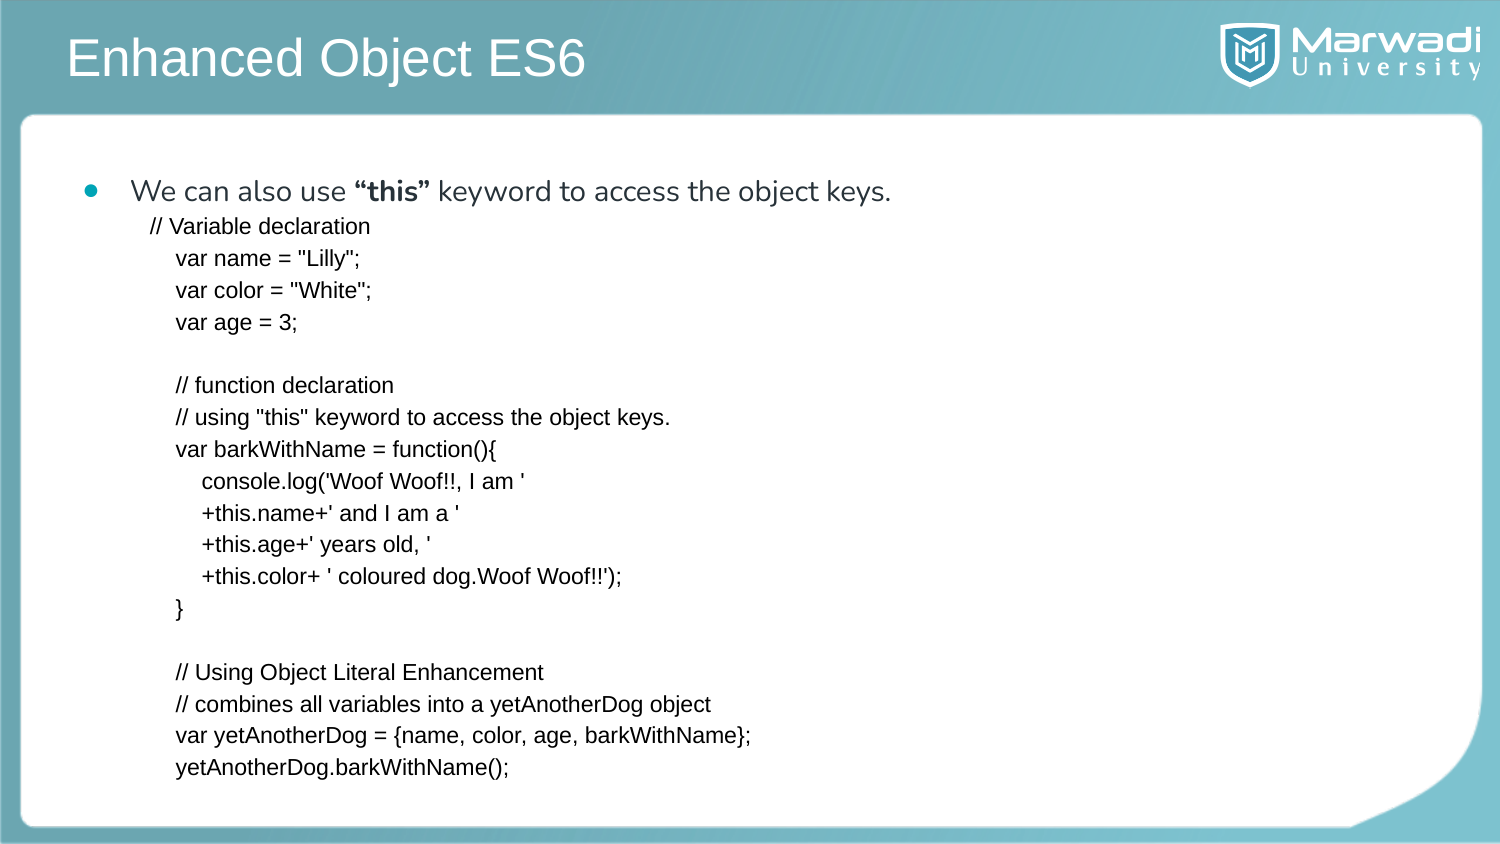

# Enhanced Object ES6
We can also use “this” keyword to access the object keys.
// Variable declaration
    var name = "Lilly";
    var color = "White";
    var age = 3;

    // function declaration
    // using "this" keyword to access the object keys.
    var barkWithName = function(){
        console.log('Woof Woof!!, I am '
        +this.name+' and I am a '
        +this.age+' years old, '
        +this.color+ ' coloured dog.Woof Woof!!');
    }

    // Using Object Literal Enhancement
    // combines all variables into a yetAnotherDog object
    var yetAnotherDog = {name, color, age, barkWithName};
    yetAnotherDog.barkWithName();